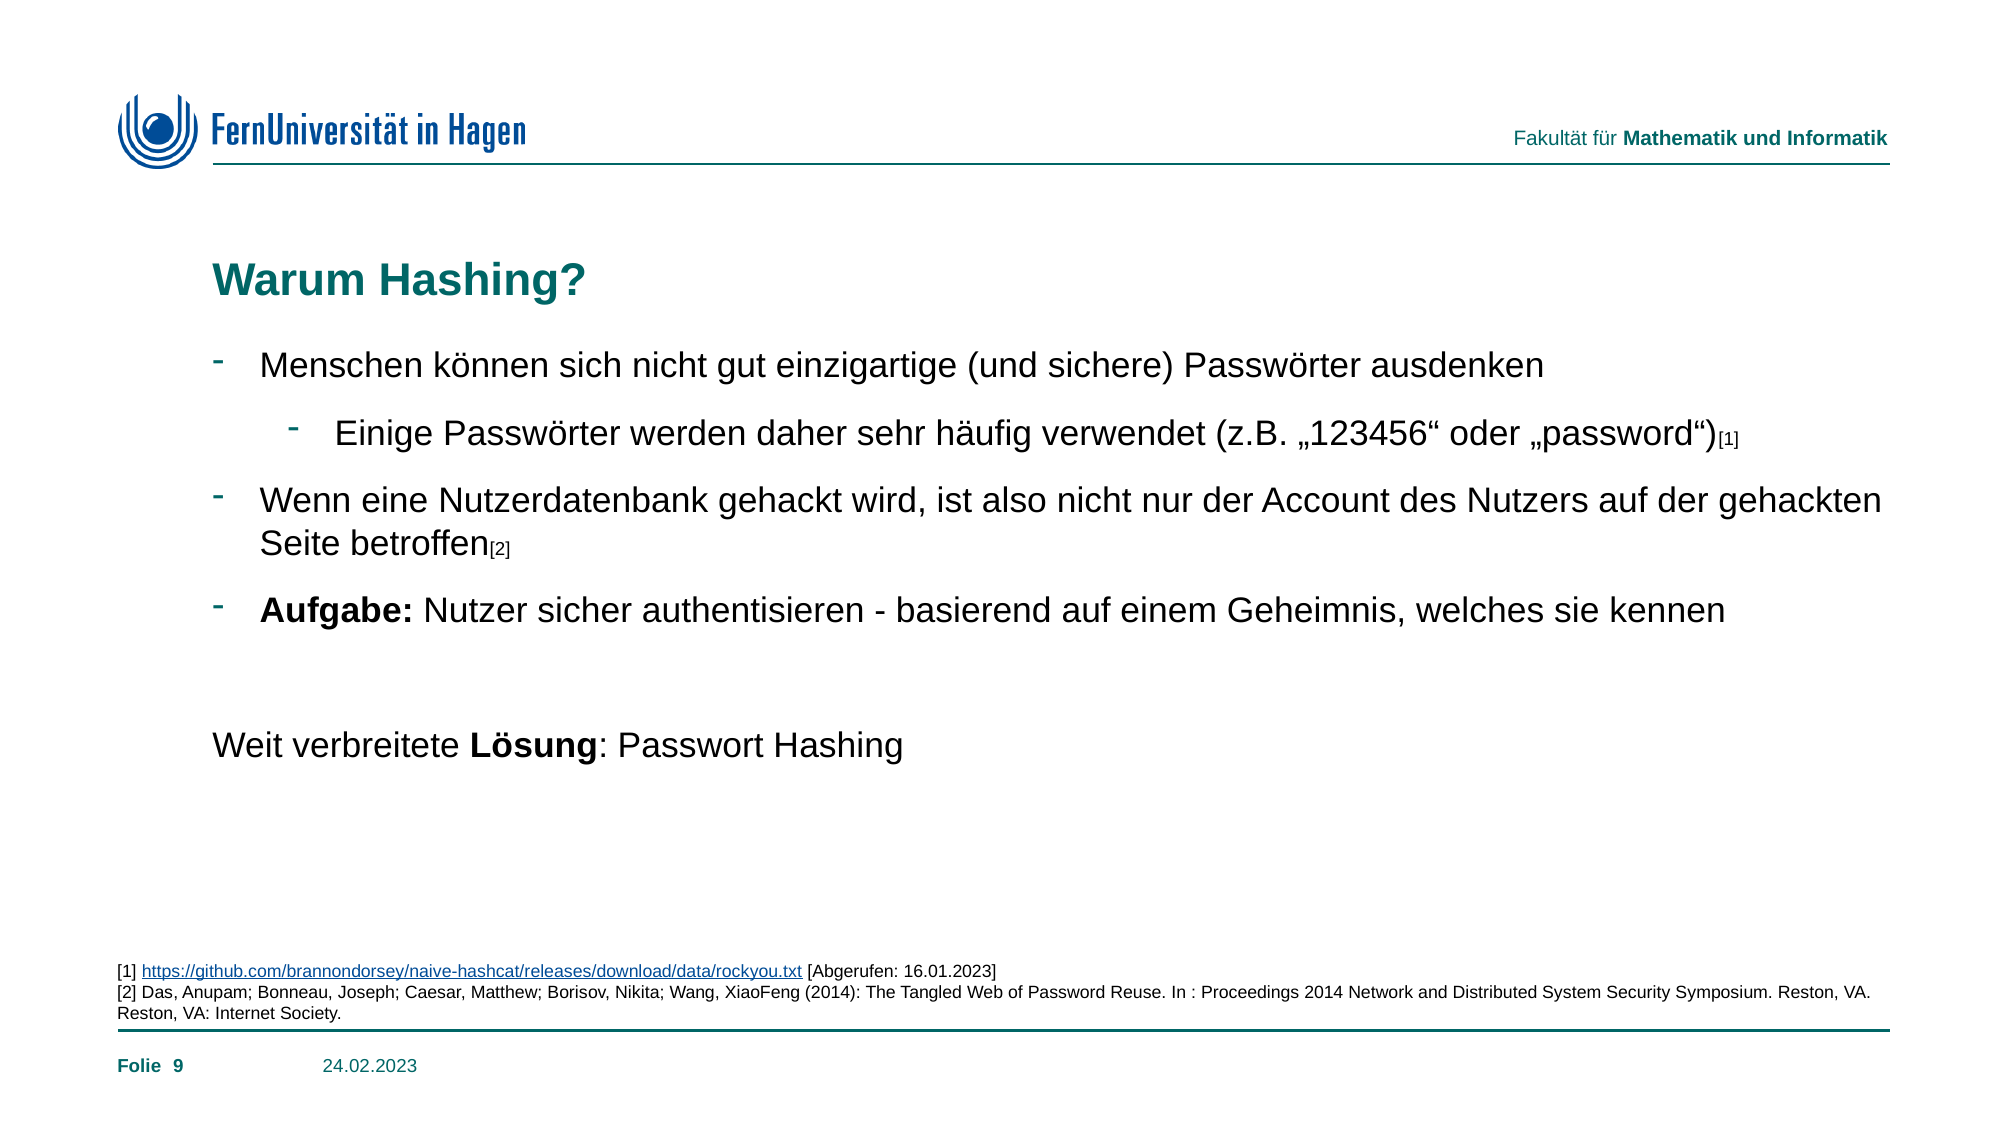

# Warum Hashing?
Menschen können sich nicht gut einzigartige (und sichere) Passwörter ausdenken
Einige Passwörter werden daher sehr häufig verwendet (z.B. „123456“ oder „password“)[1]
Wenn eine Nutzerdatenbank gehackt wird, ist also nicht nur der Account des Nutzers auf der gehackten Seite betroffen[2]
Aufgabe: Nutzer sicher authentisieren - basierend auf einem Geheimnis, welches sie kennen

Weit verbreitete Lösung: Passwort Hashing
[1] https://github.com/brannondorsey/naive-hashcat/releases/download/data/rockyou.txt [Abgerufen: 16.01.2023]
[2] Das, Anupam; Bonneau, Joseph; Caesar, Matthew; Borisov, Nikita; Wang, XiaoFeng (2014): The Tangled Web of Password Reuse. In : Proceedings 2014 Network and Distributed System Security Symposium. Reston, VA. Reston, VA: Internet Society.
9
24.02.2023